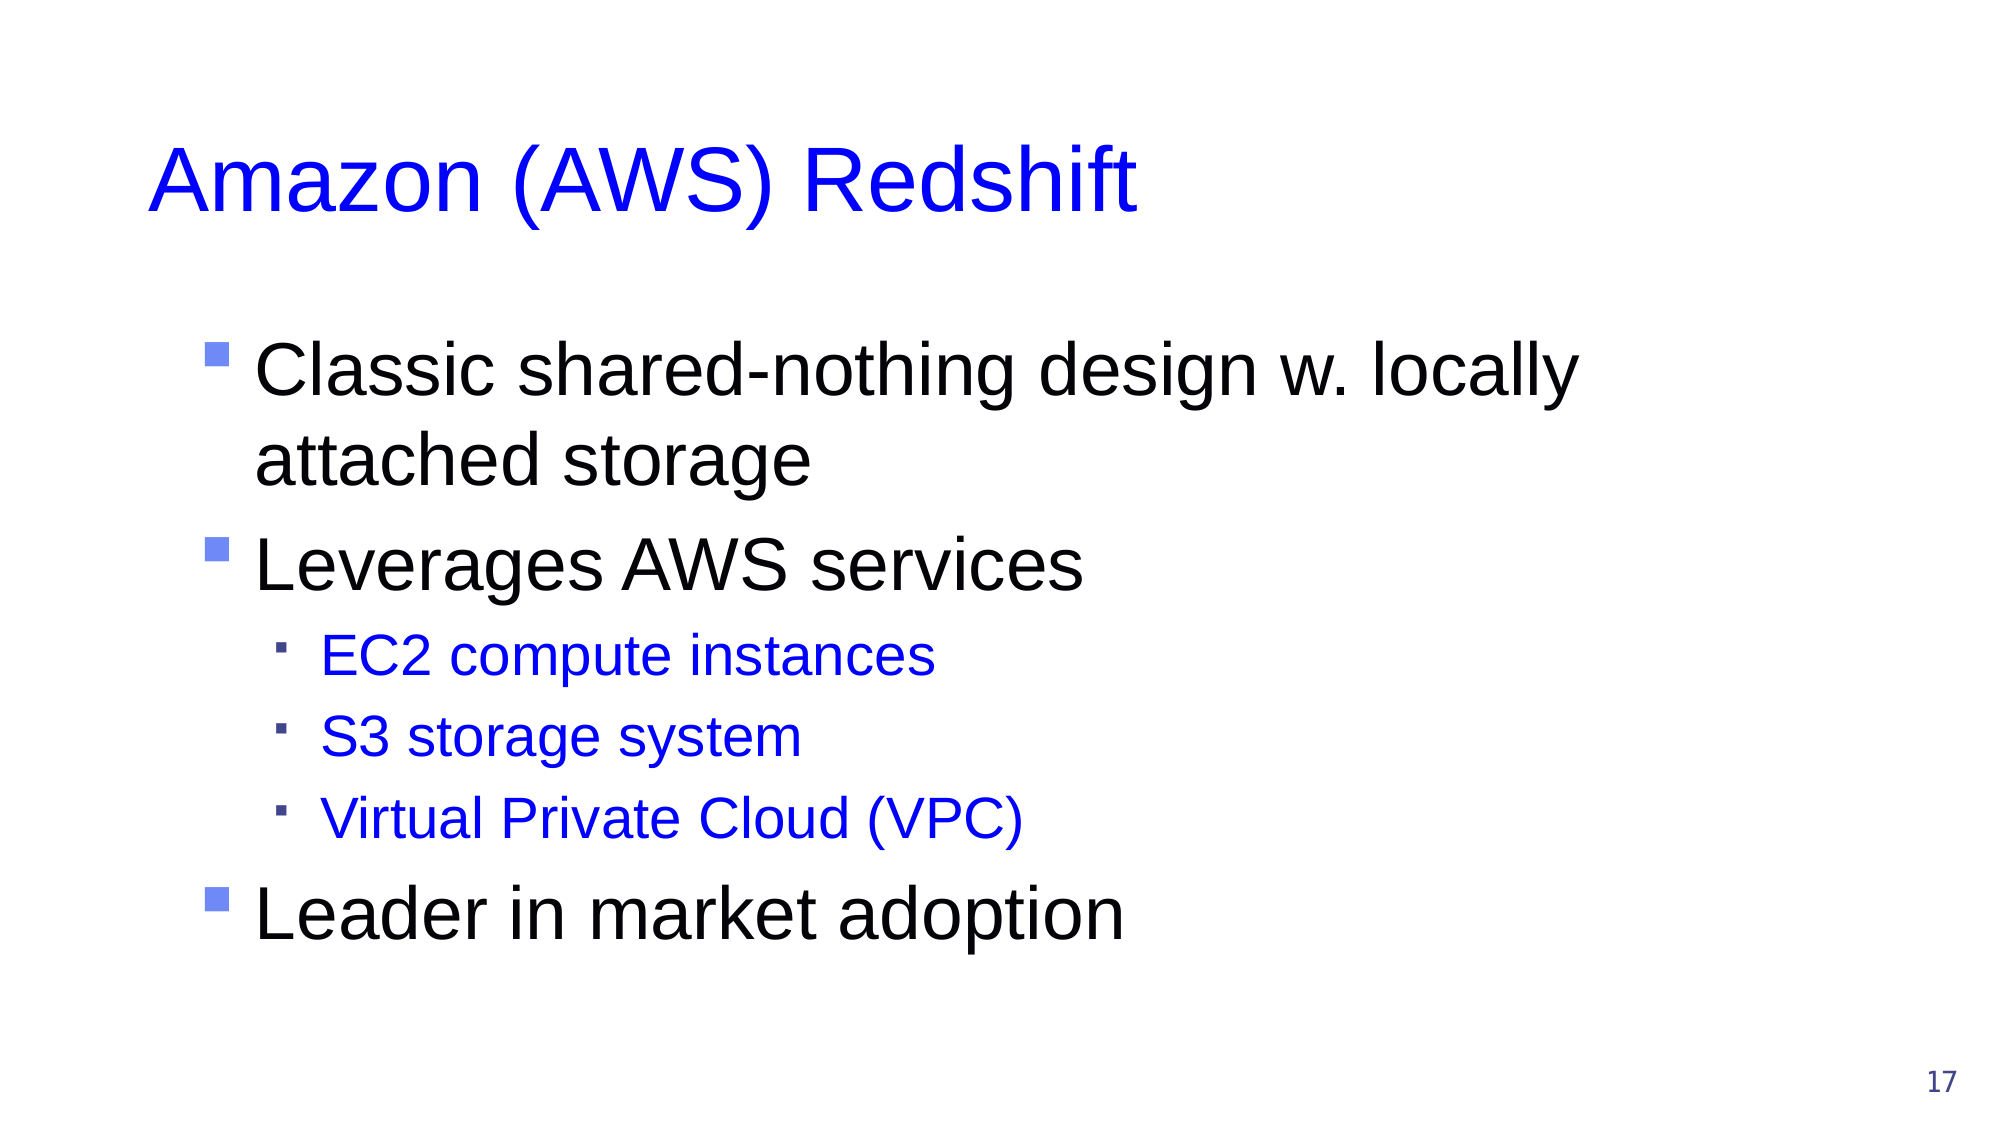

# Amazon (AWS) Redshift
Classic shared-nothing design w. locally attached storage
Leverages AWS services
EC2 compute instances
S3 storage system
Virtual Private Cloud (VPC)
Leader in market adoption
17